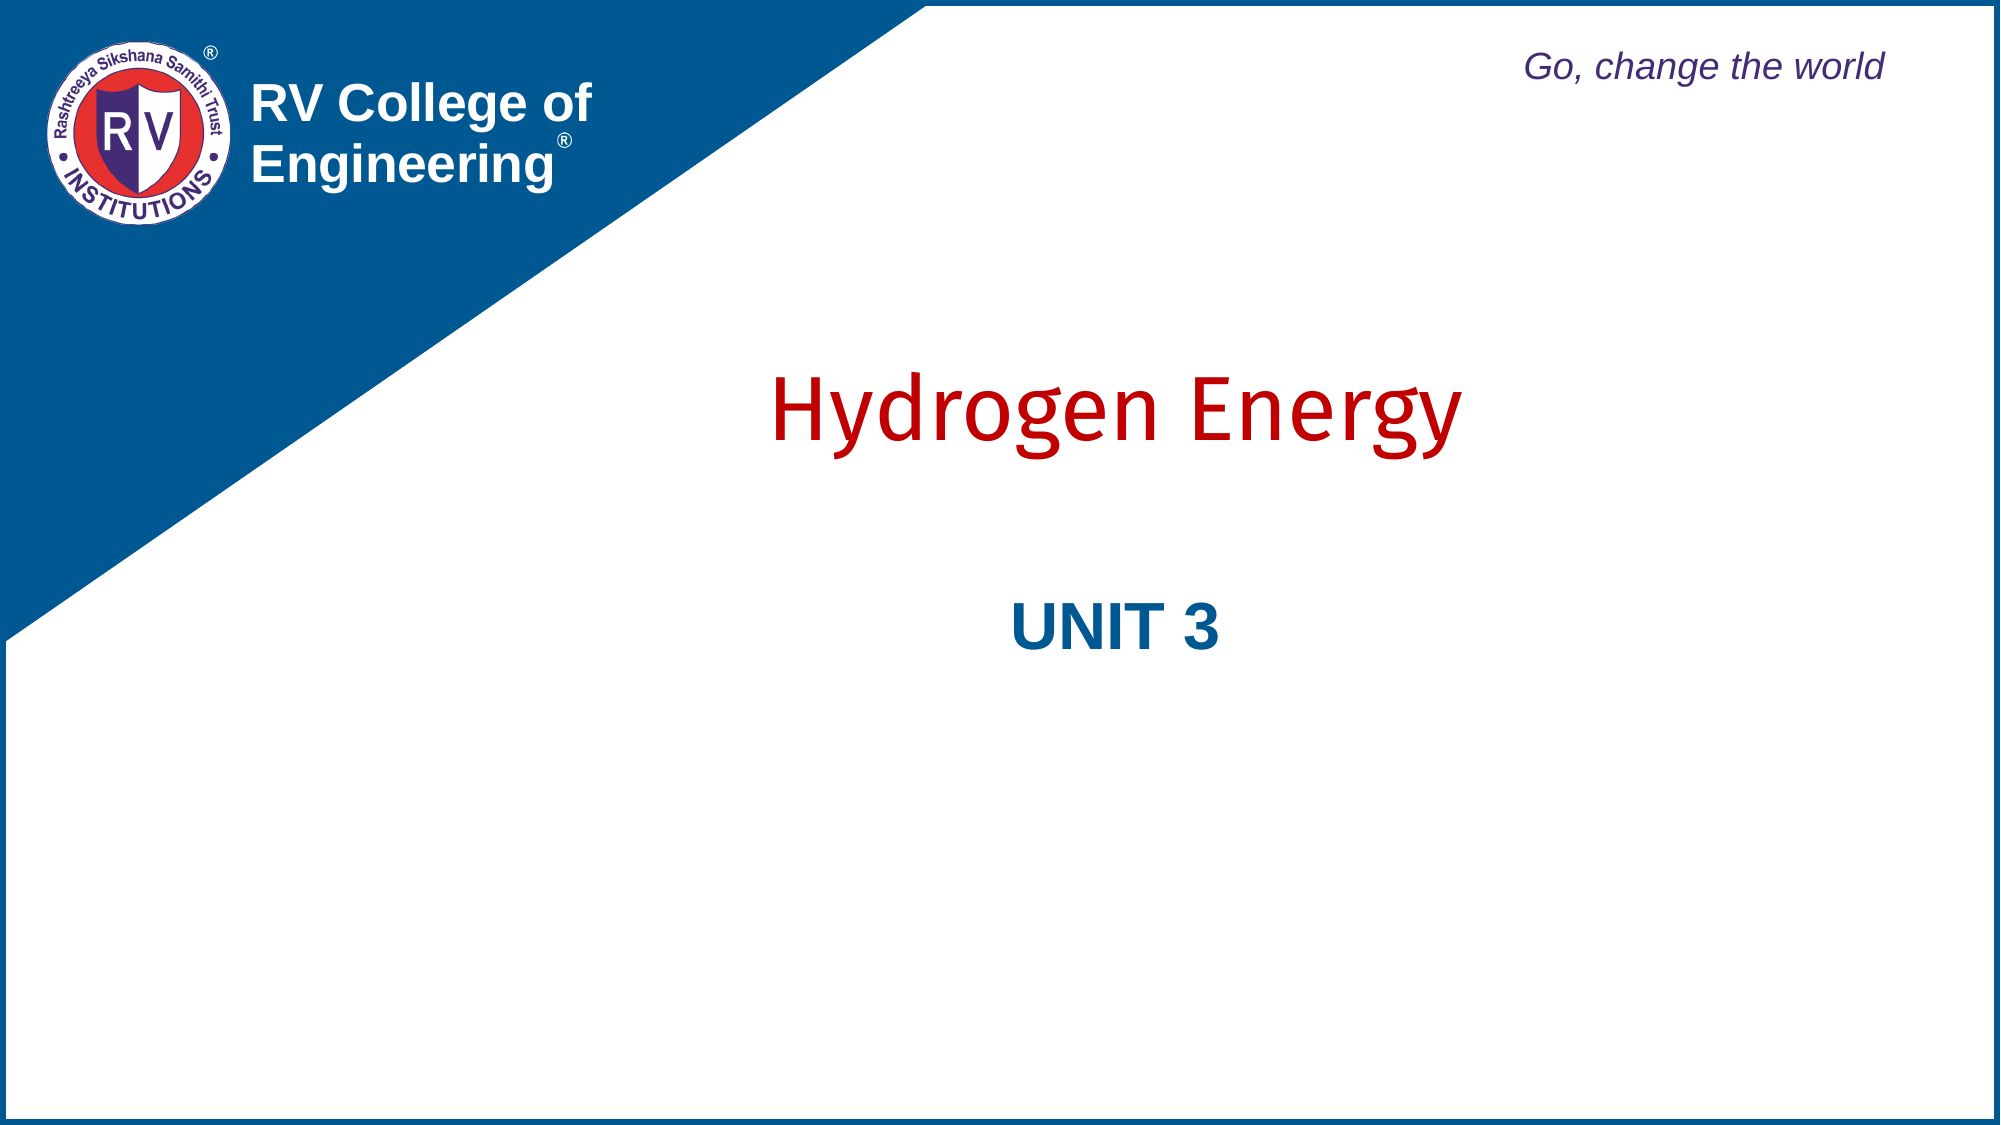

Go, change the world

RV College of
Engineering

Hydrogen Energy

UNIT 3